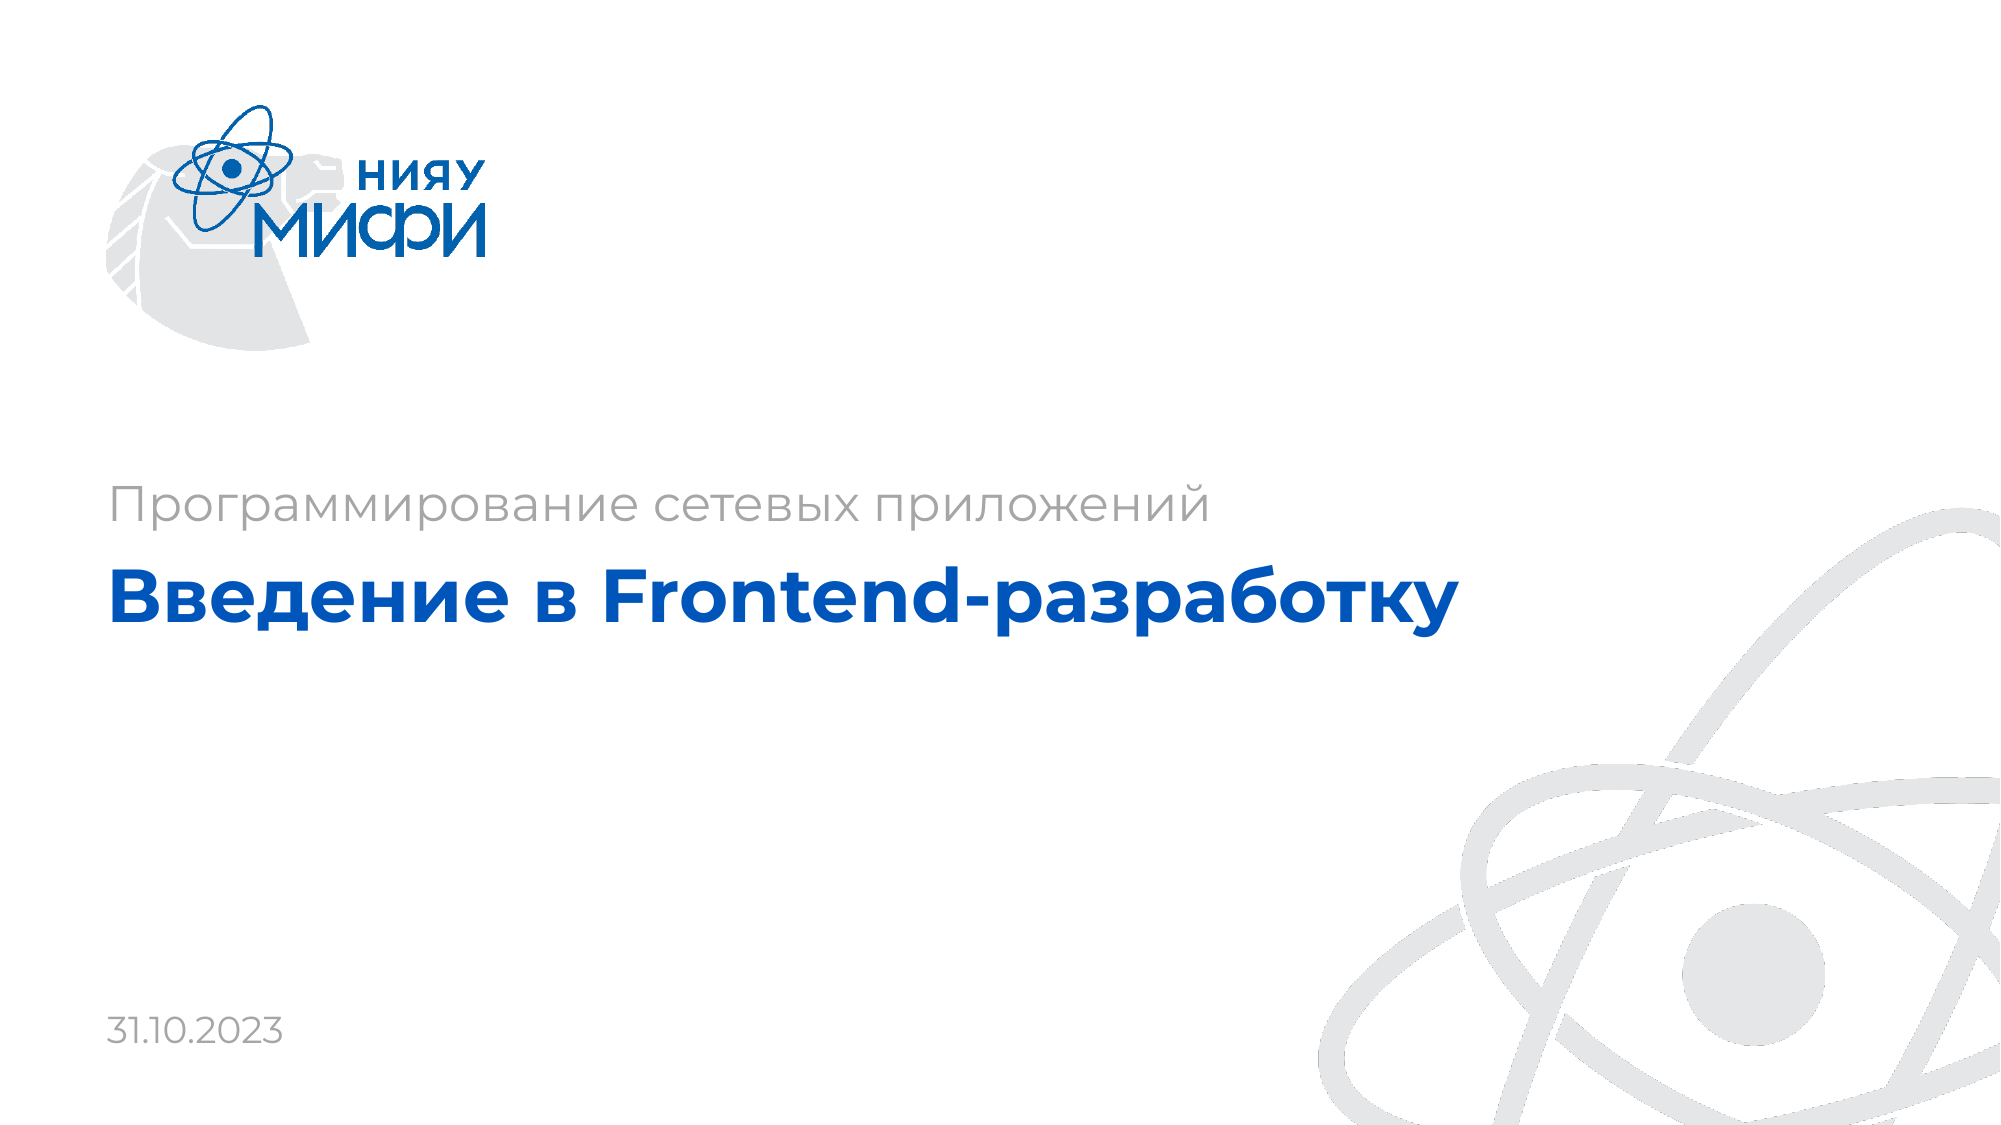

Программирование сетевых приложений
Введение в Frontend-разработку
31.10.2023